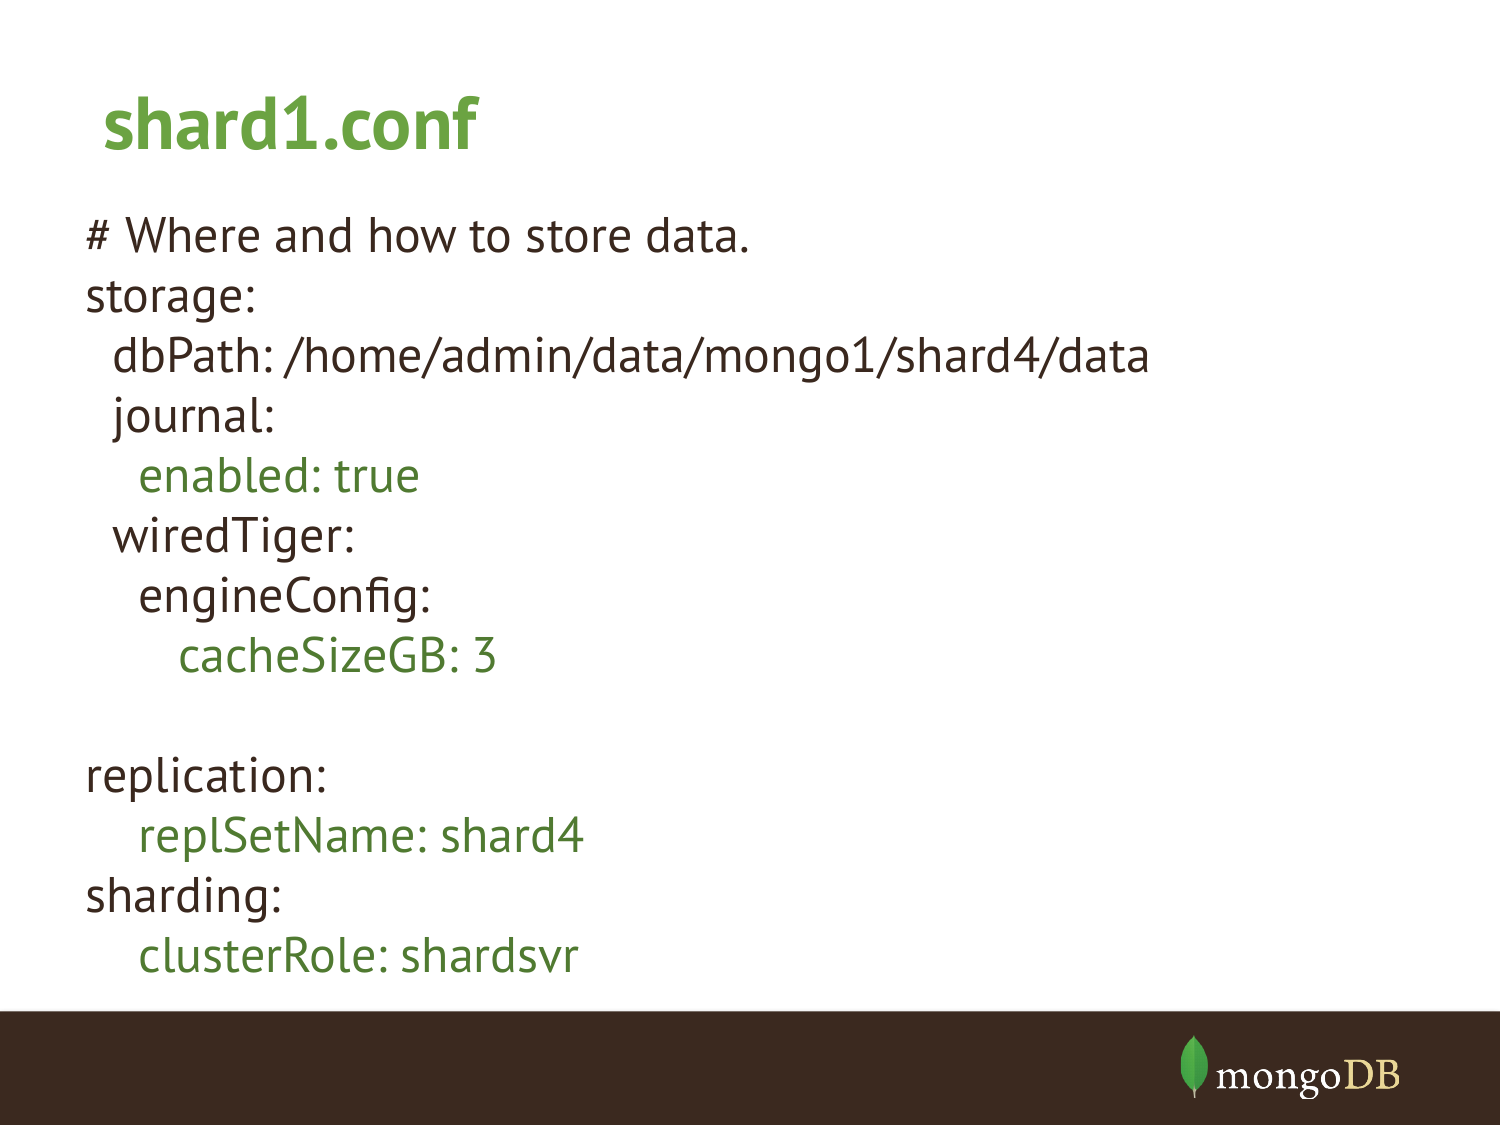

# shard1.conf
# Where and how to store data.
storage:
  dbPath: /home/admin/data/mongo1/shard4/data
  journal:
    enabled: true
  wiredTiger:
    engineConfig:
       cacheSizeGB: 3

replication:
    replSetName: shard4
sharding:
    clusterRole: shardsvr